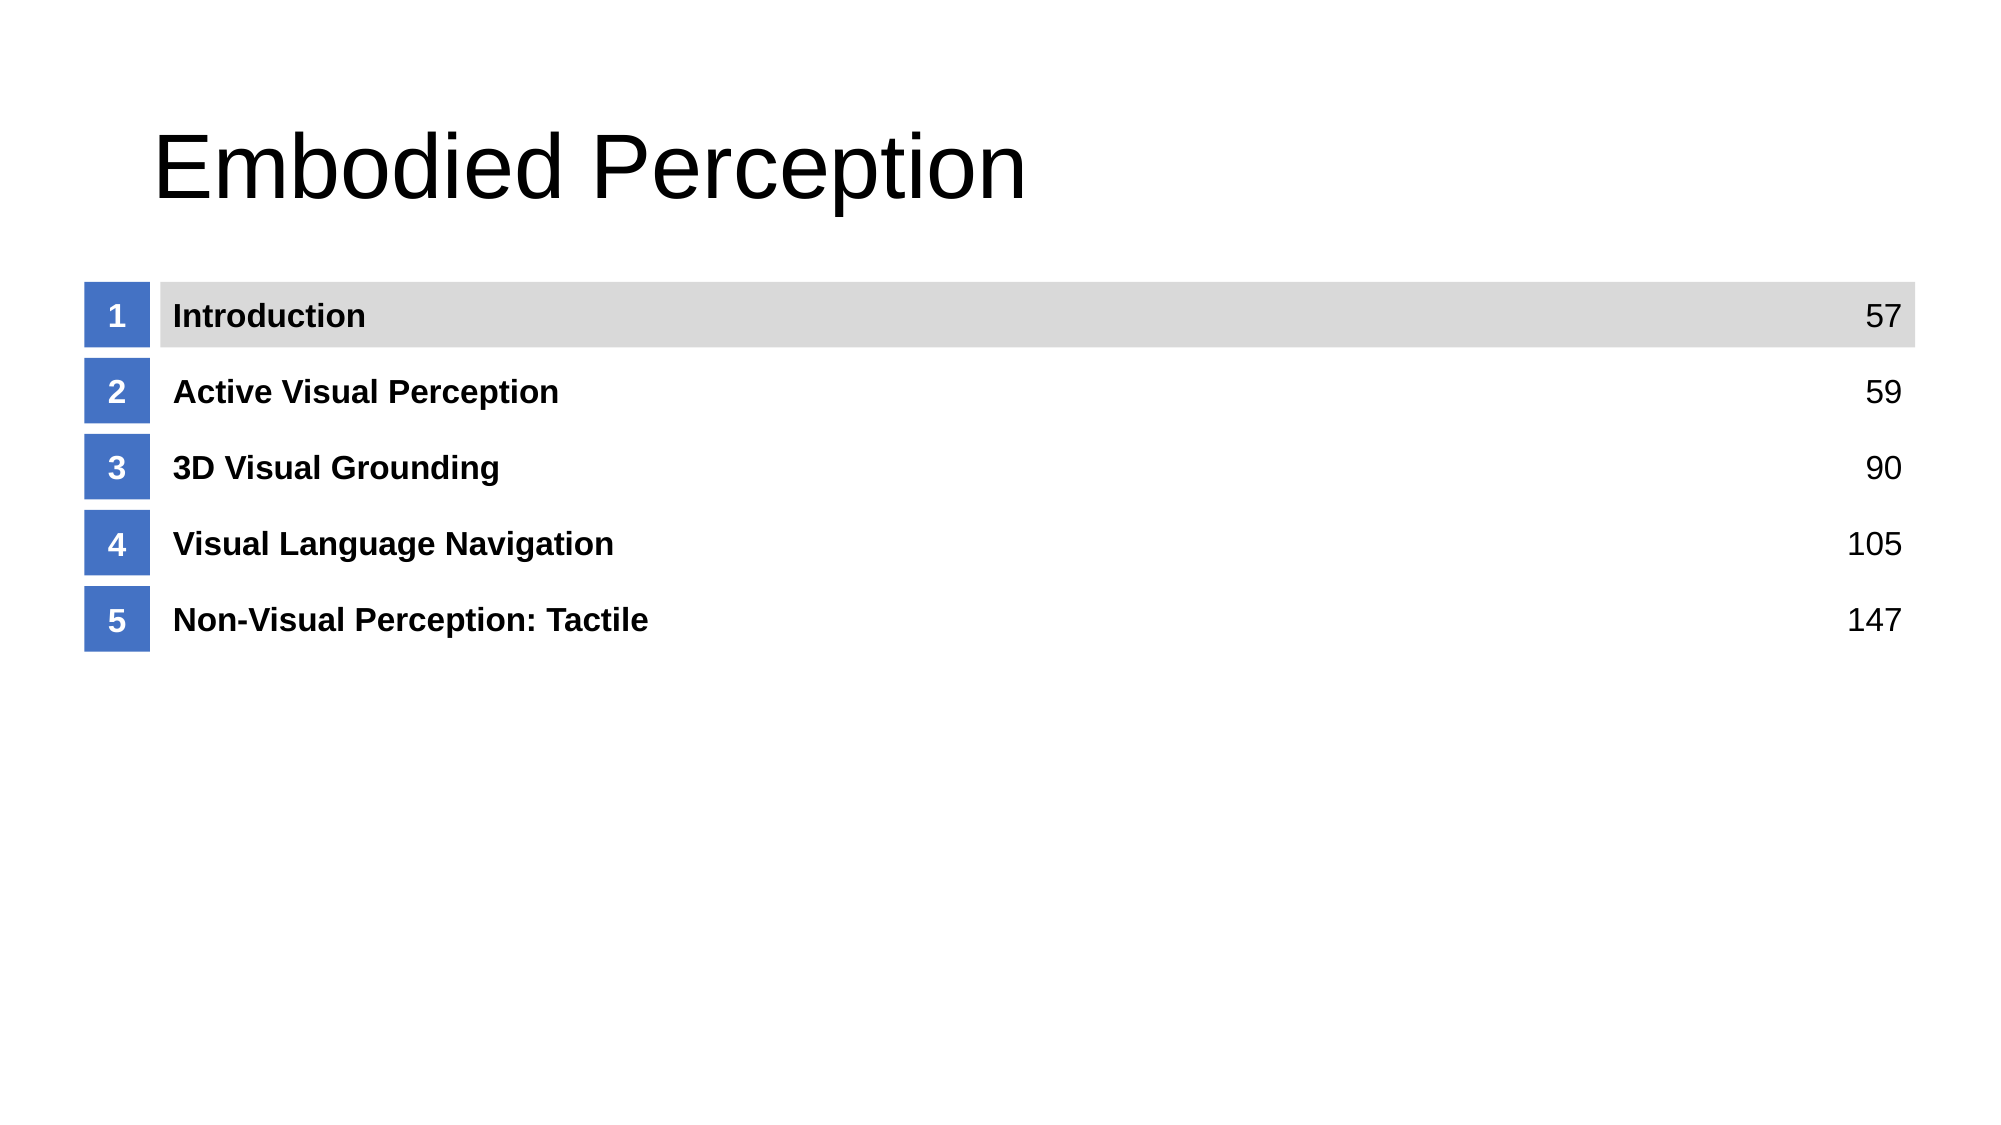

# Embodied Perception
1

Introduction
57
2
Active Visual Perception
59
3
3D Visual Grounding
90
4
Visual Language Navigation
105
5
Non-Visual Perception: Tactile
147